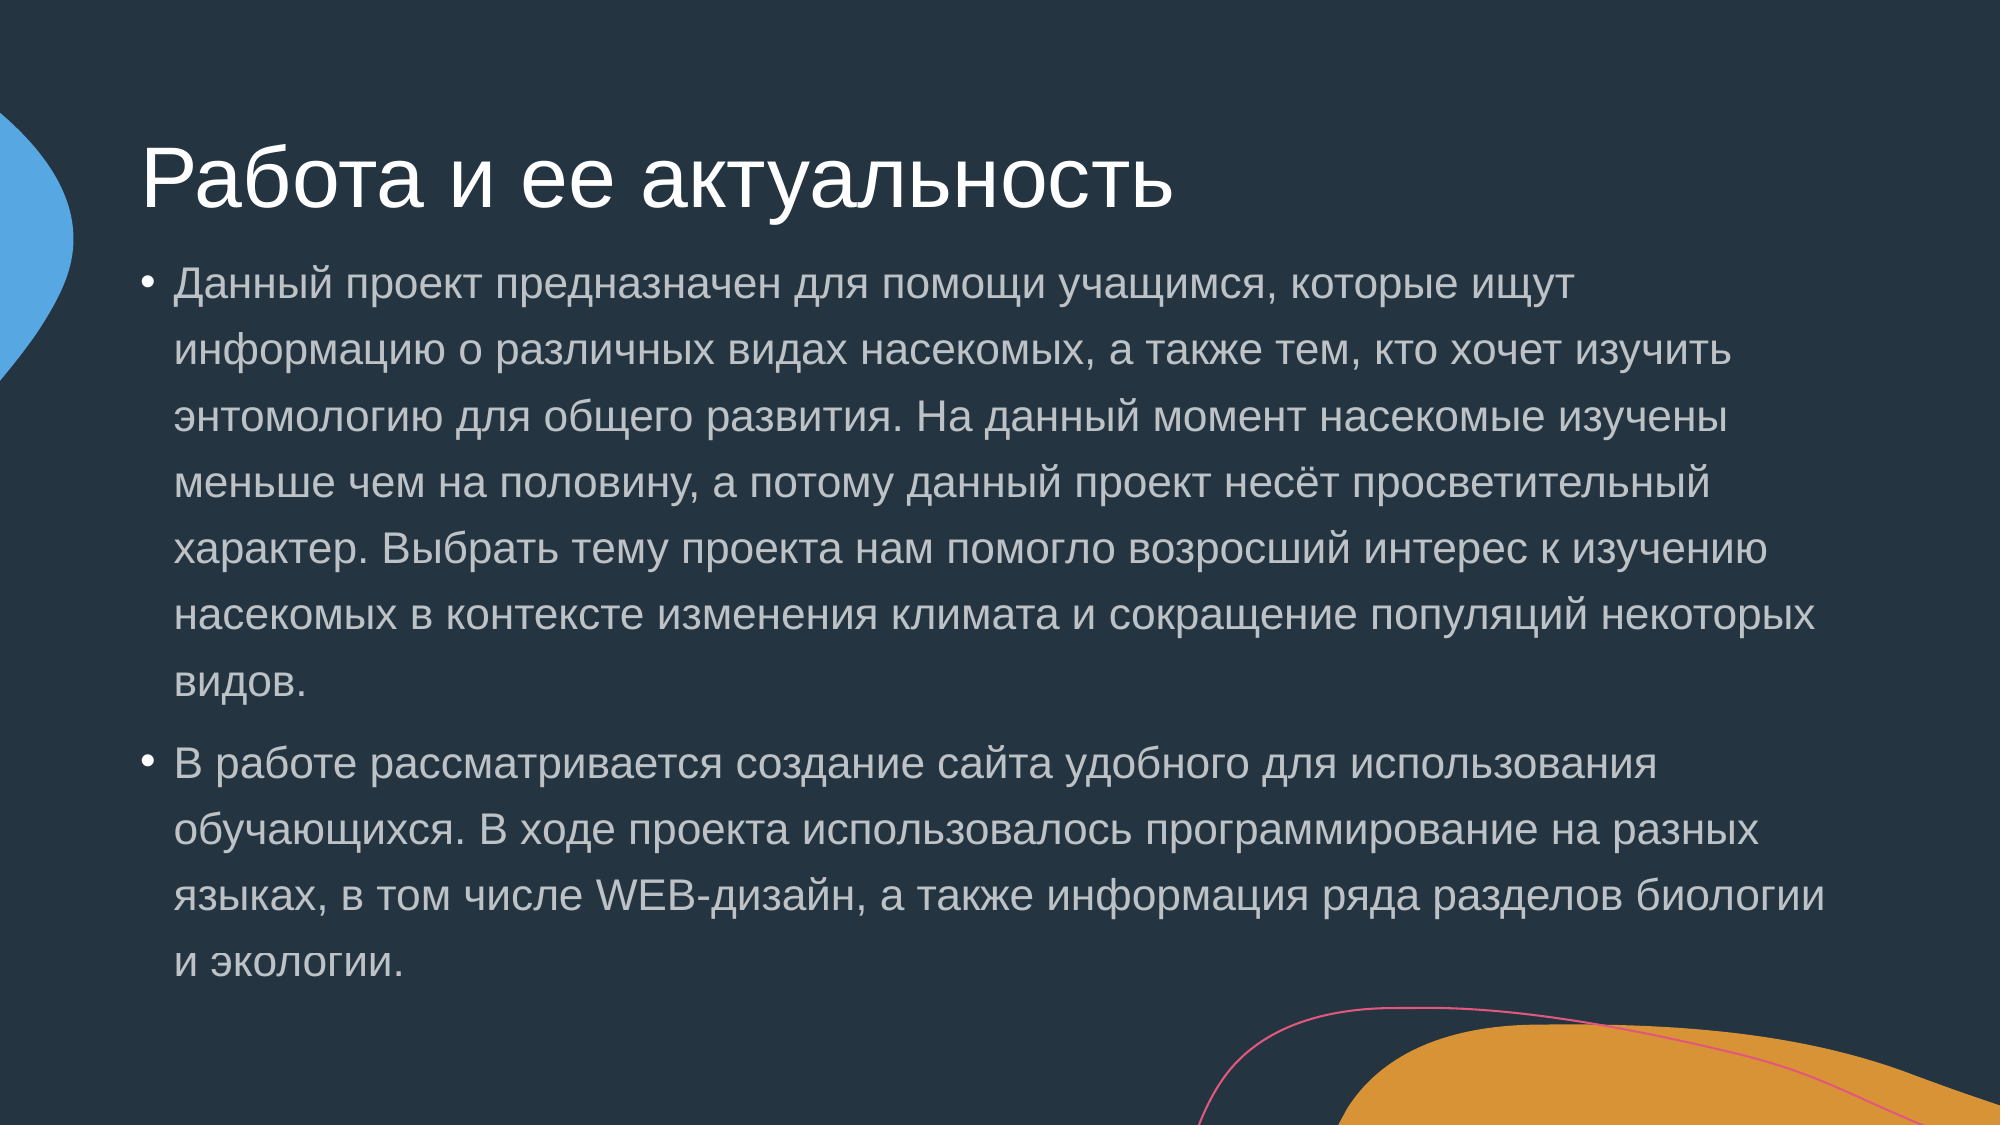

# Работа и ее актуальность
Данный проект предназначен для помощи учащимся, которые ищут информацию о различных видах насекомых, а также тем, кто хочет изучить энтомологию для общего развития. На данный момент насекомые изучены меньше чем на половину, а потому данный проект несёт просветительный характер. Выбрать тему проекта нам помогло возросший интерес к изучению насекомых в контексте изменения климата и сокращение популяций некоторых видов.
В работе рассматривается создание сайта удобного для использования обучающихся. В ходе проекта использовалось программирование на разных языках, в том числе WEB-дизайн, а также информация ряда разделов биологии и экологии.